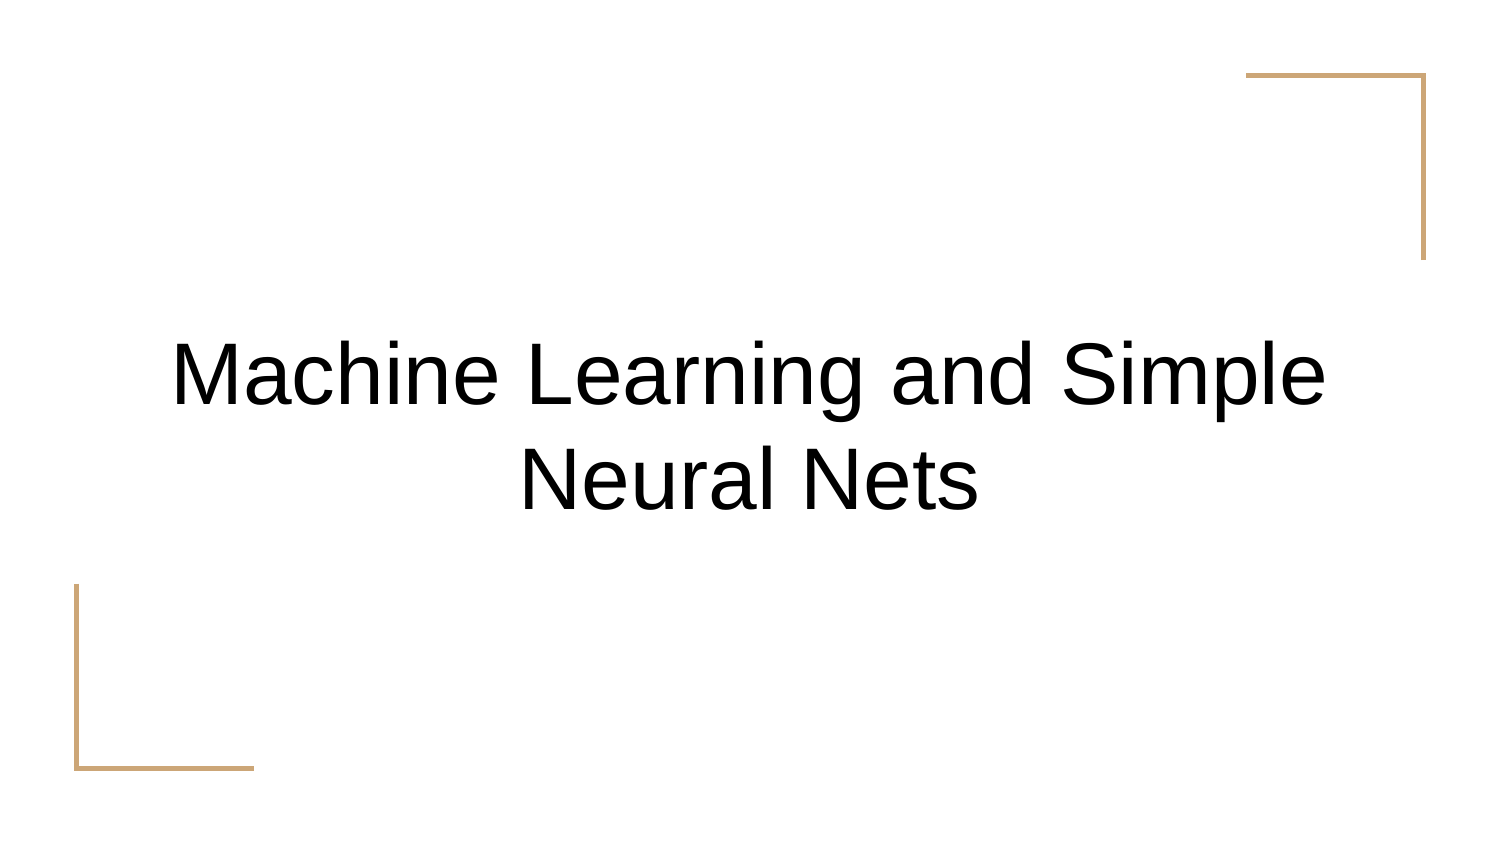

# Machine Learning and Simple Neural Nets